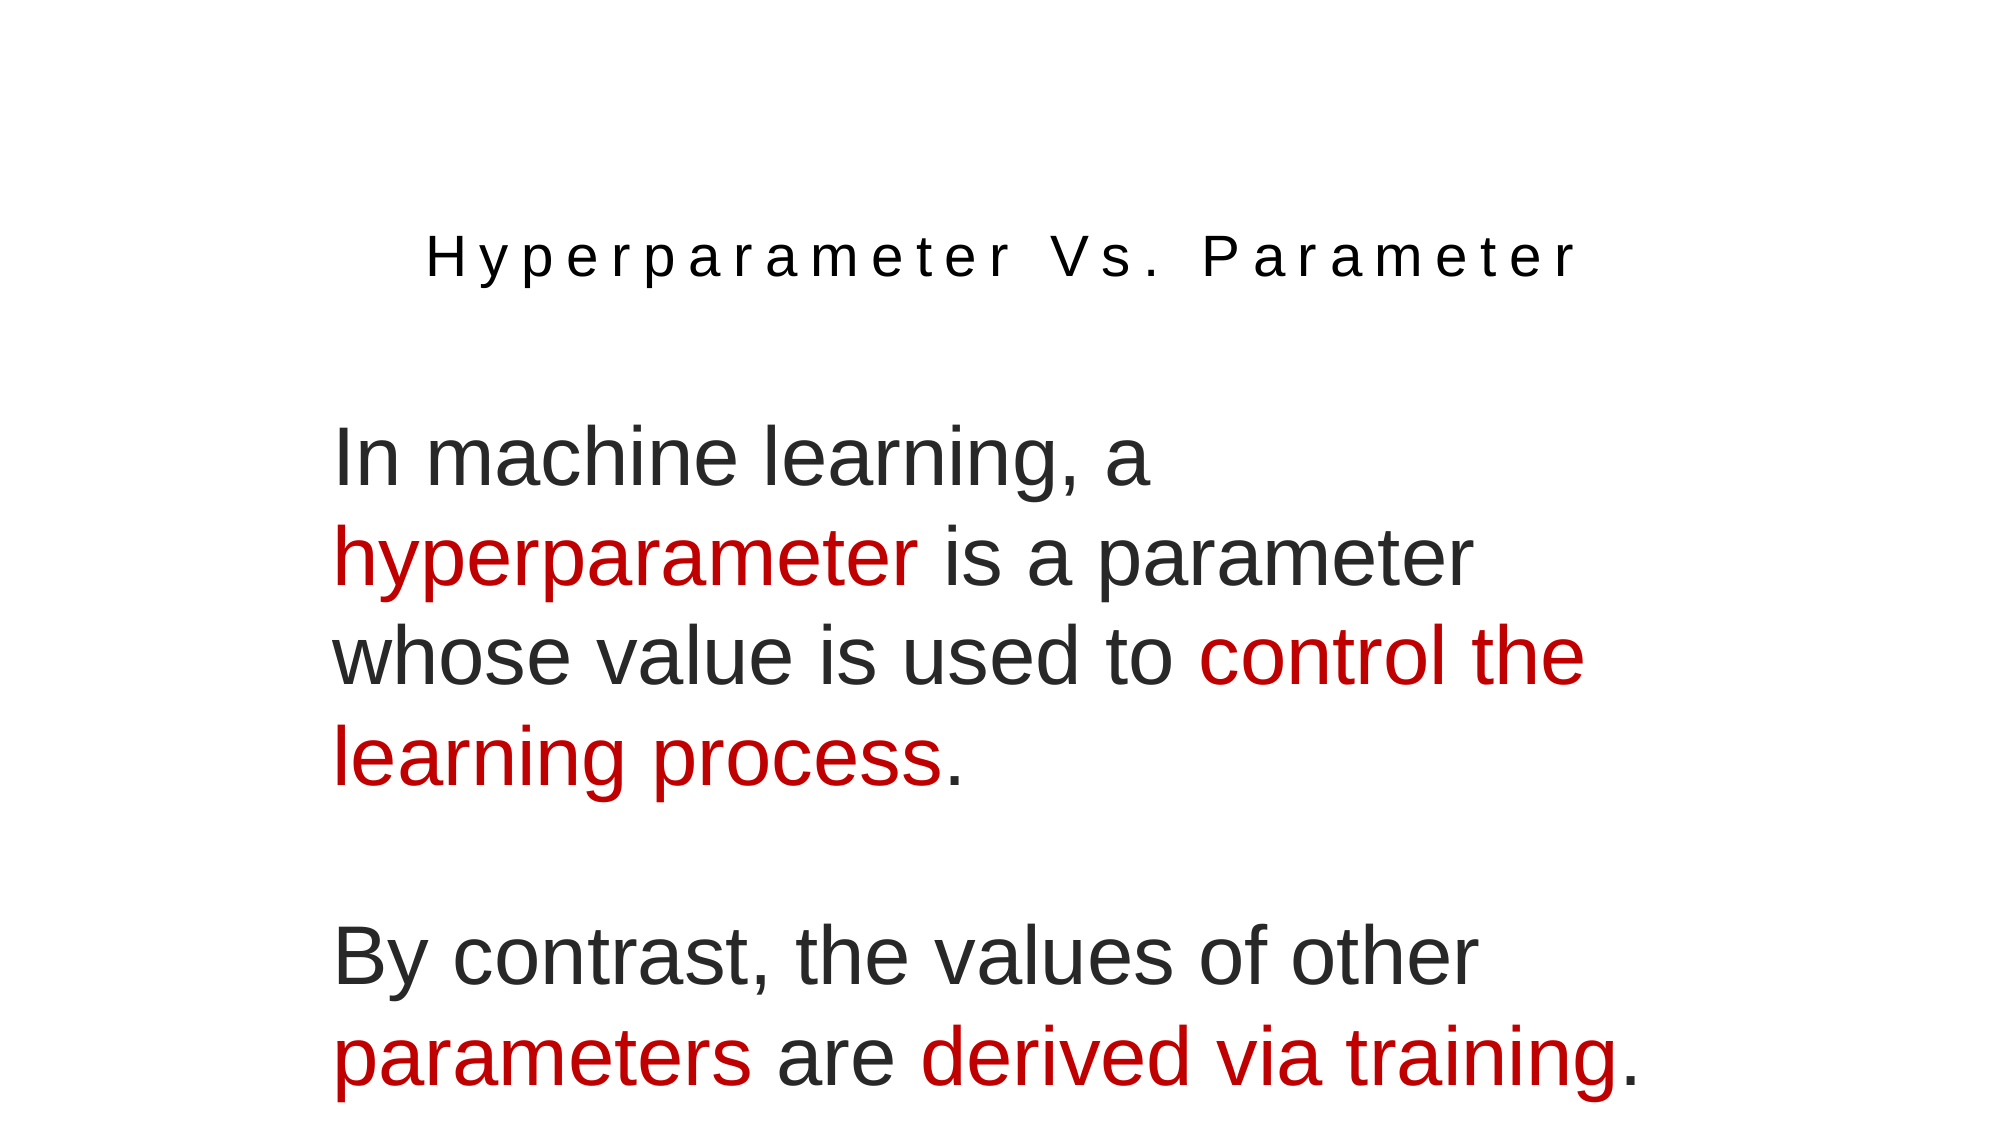

Hyperparameter Vs. Parameter
In machine learning, a hyperparameter is a parameter whose value is used to control the learning process.

By contrast, the values of other parameters are derived via training.